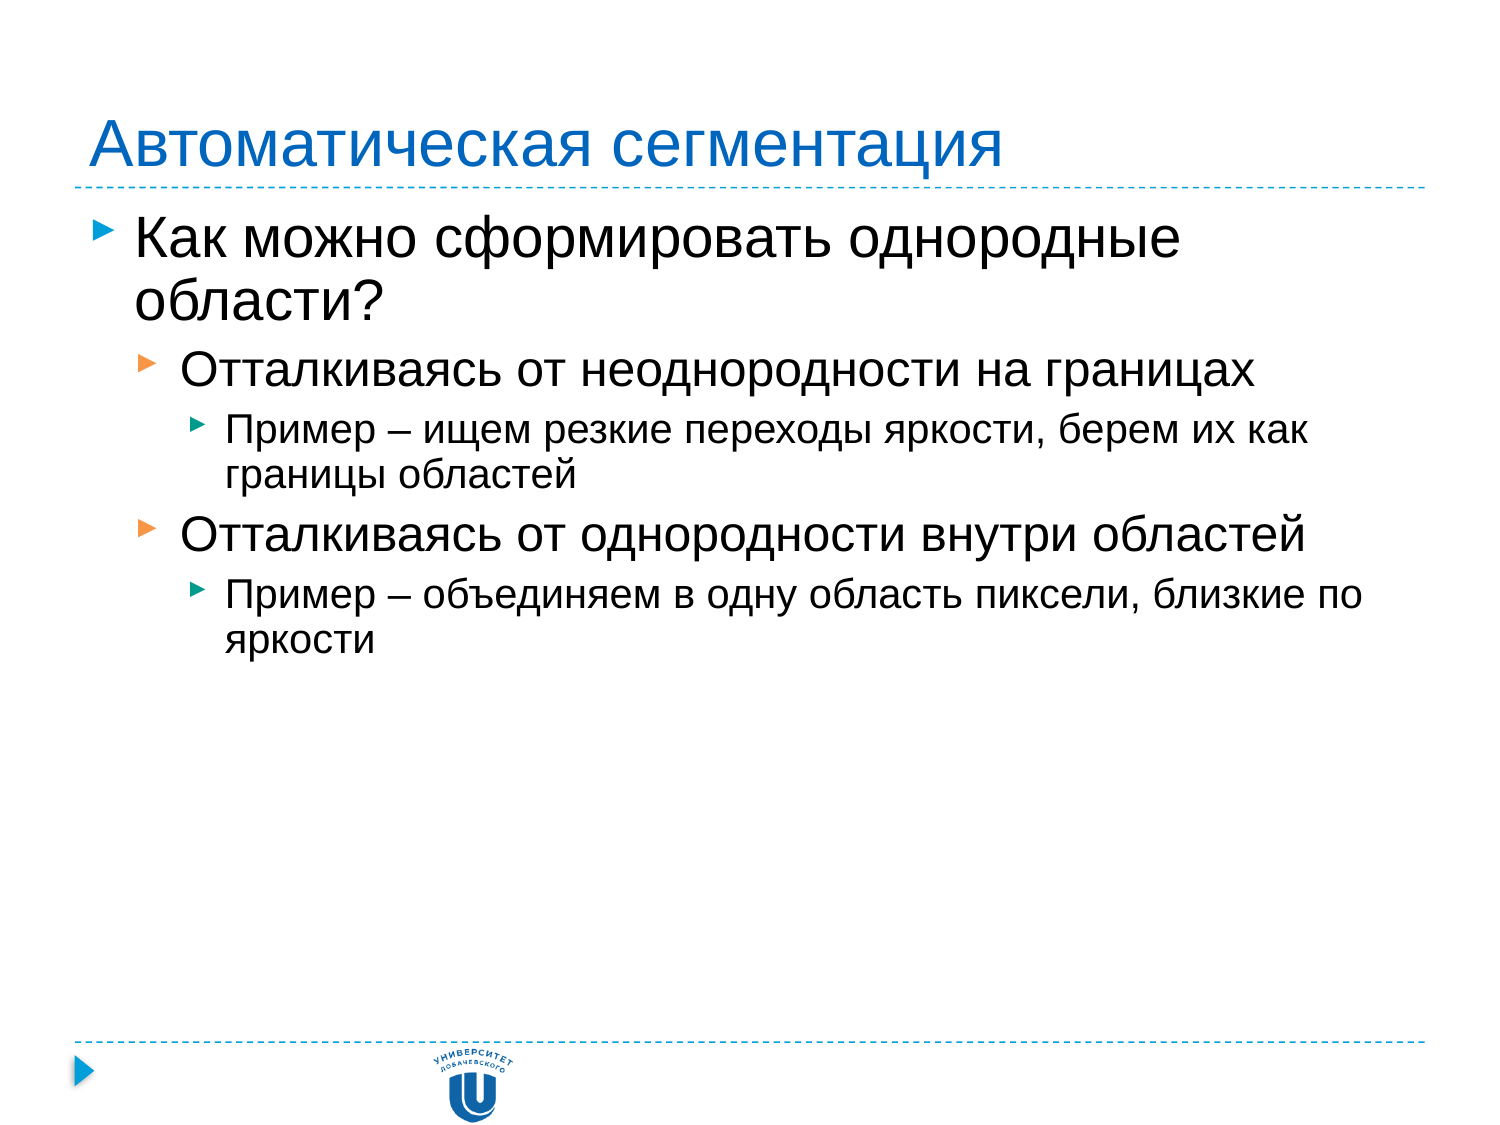

# Автоматическая сегментация
Как можно сформировать однородные области?
Отталкиваясь от неоднородности на границах
Пример – ищем резкие переходы яркости, берем их как границы областей
Отталкиваясь от однородности внутри областей
Пример – объединяем в одну область пиксели, близкие по яркости